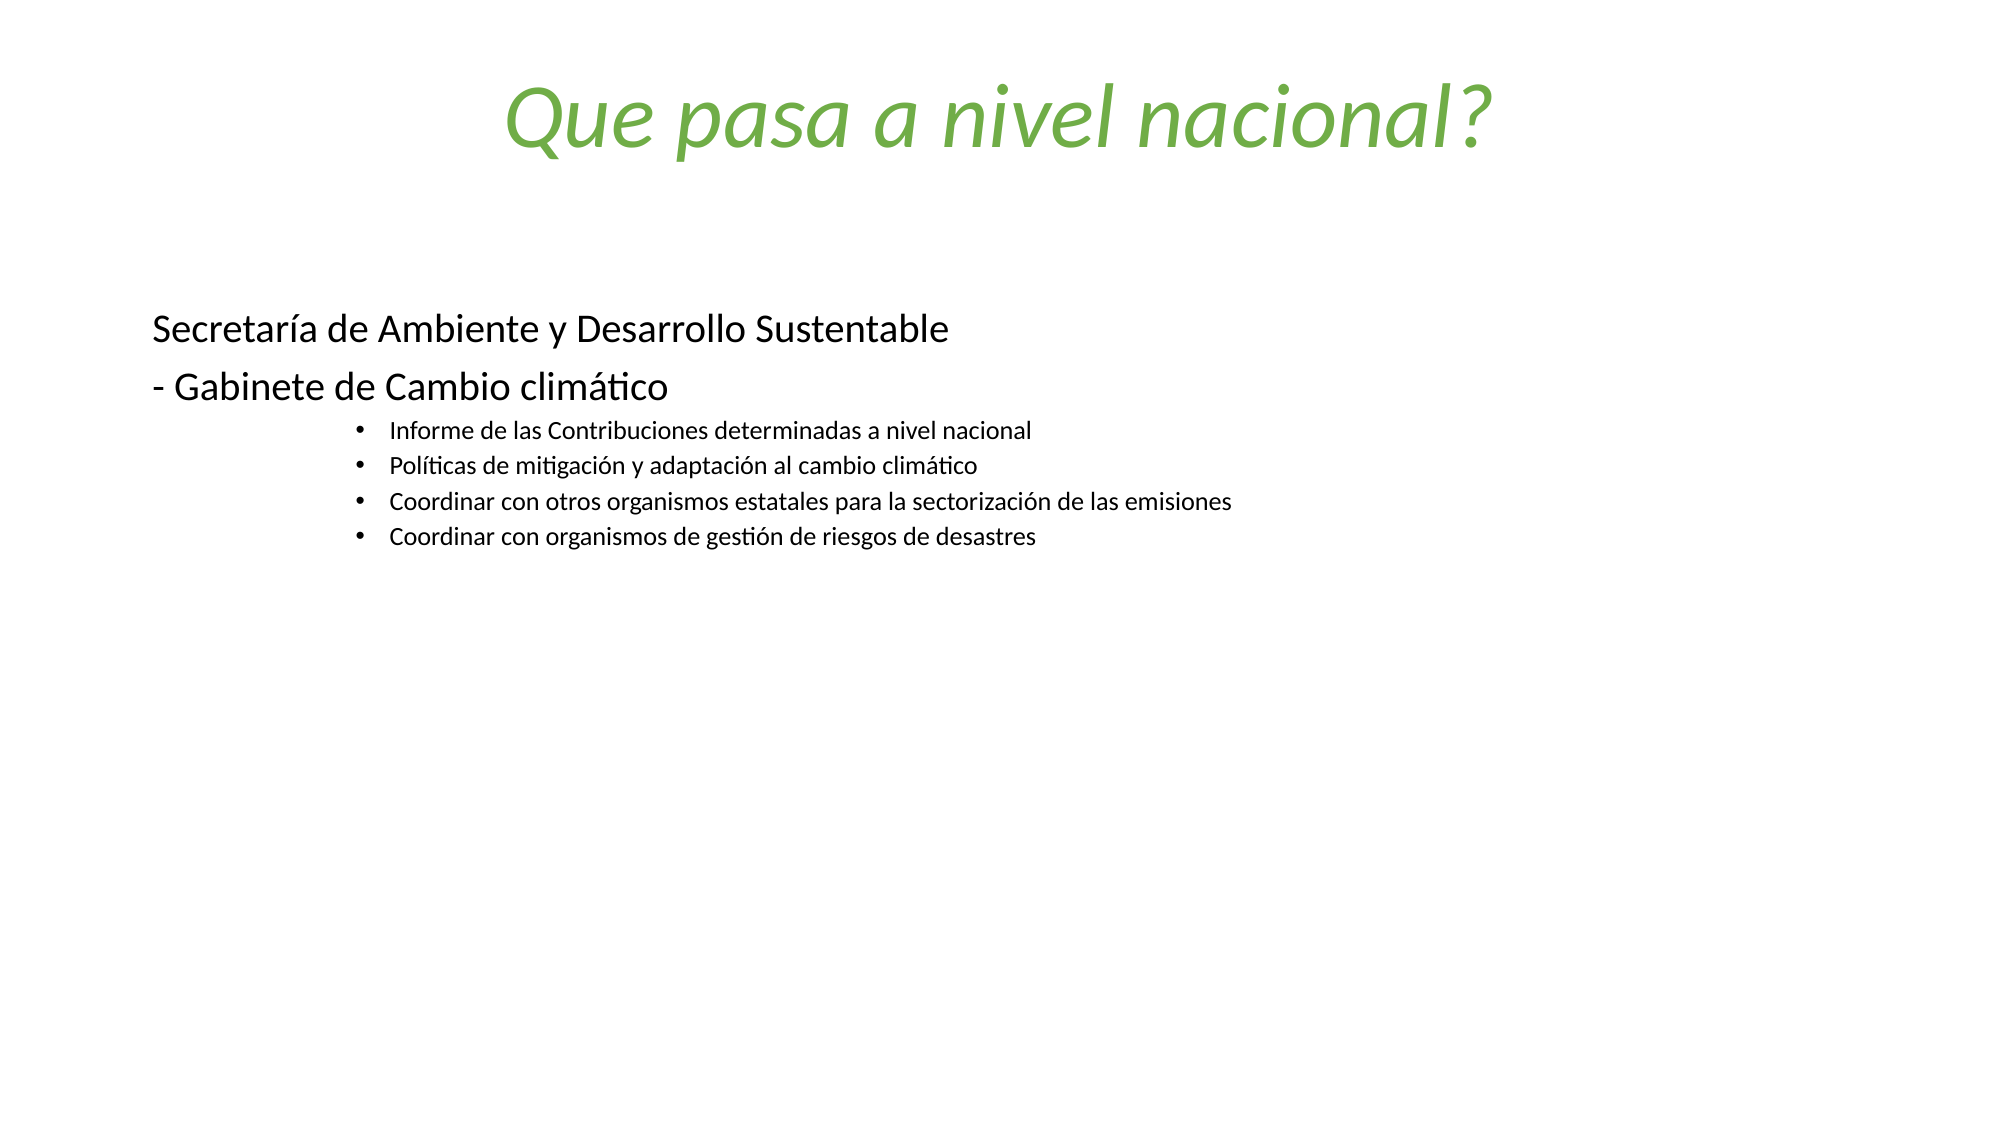

# Que pasa a nivel nacional?
Secretaría de Ambiente y Desarrollo Sustentable
- Gabinete de Cambio climático
Informe de las Contribuciones determinadas a nivel nacional
Políticas de mitigación y adaptación al cambio climático
Coordinar con otros organismos estatales para la sectorización de las emisiones
Coordinar con organismos de gestión de riesgos de desastres